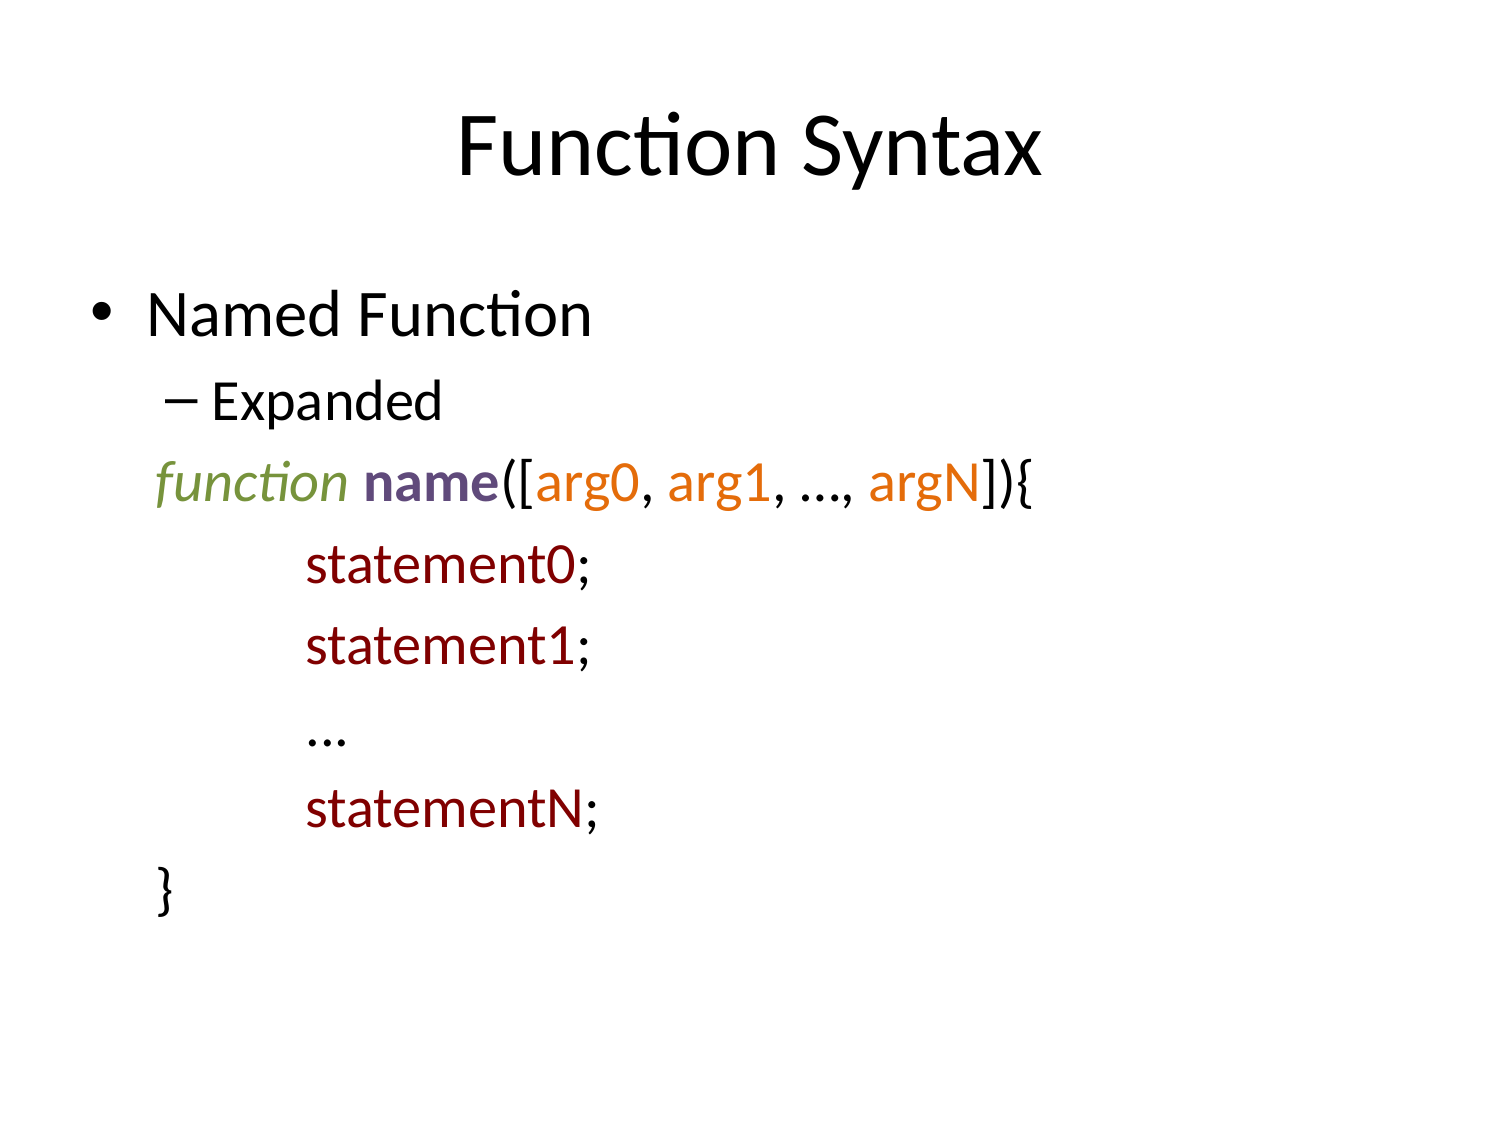

# Function Syntax
Named Function
Expanded
function name([arg0, arg1, …, argN]){
	statement0;
	statement1;
	...
	statementN;
}